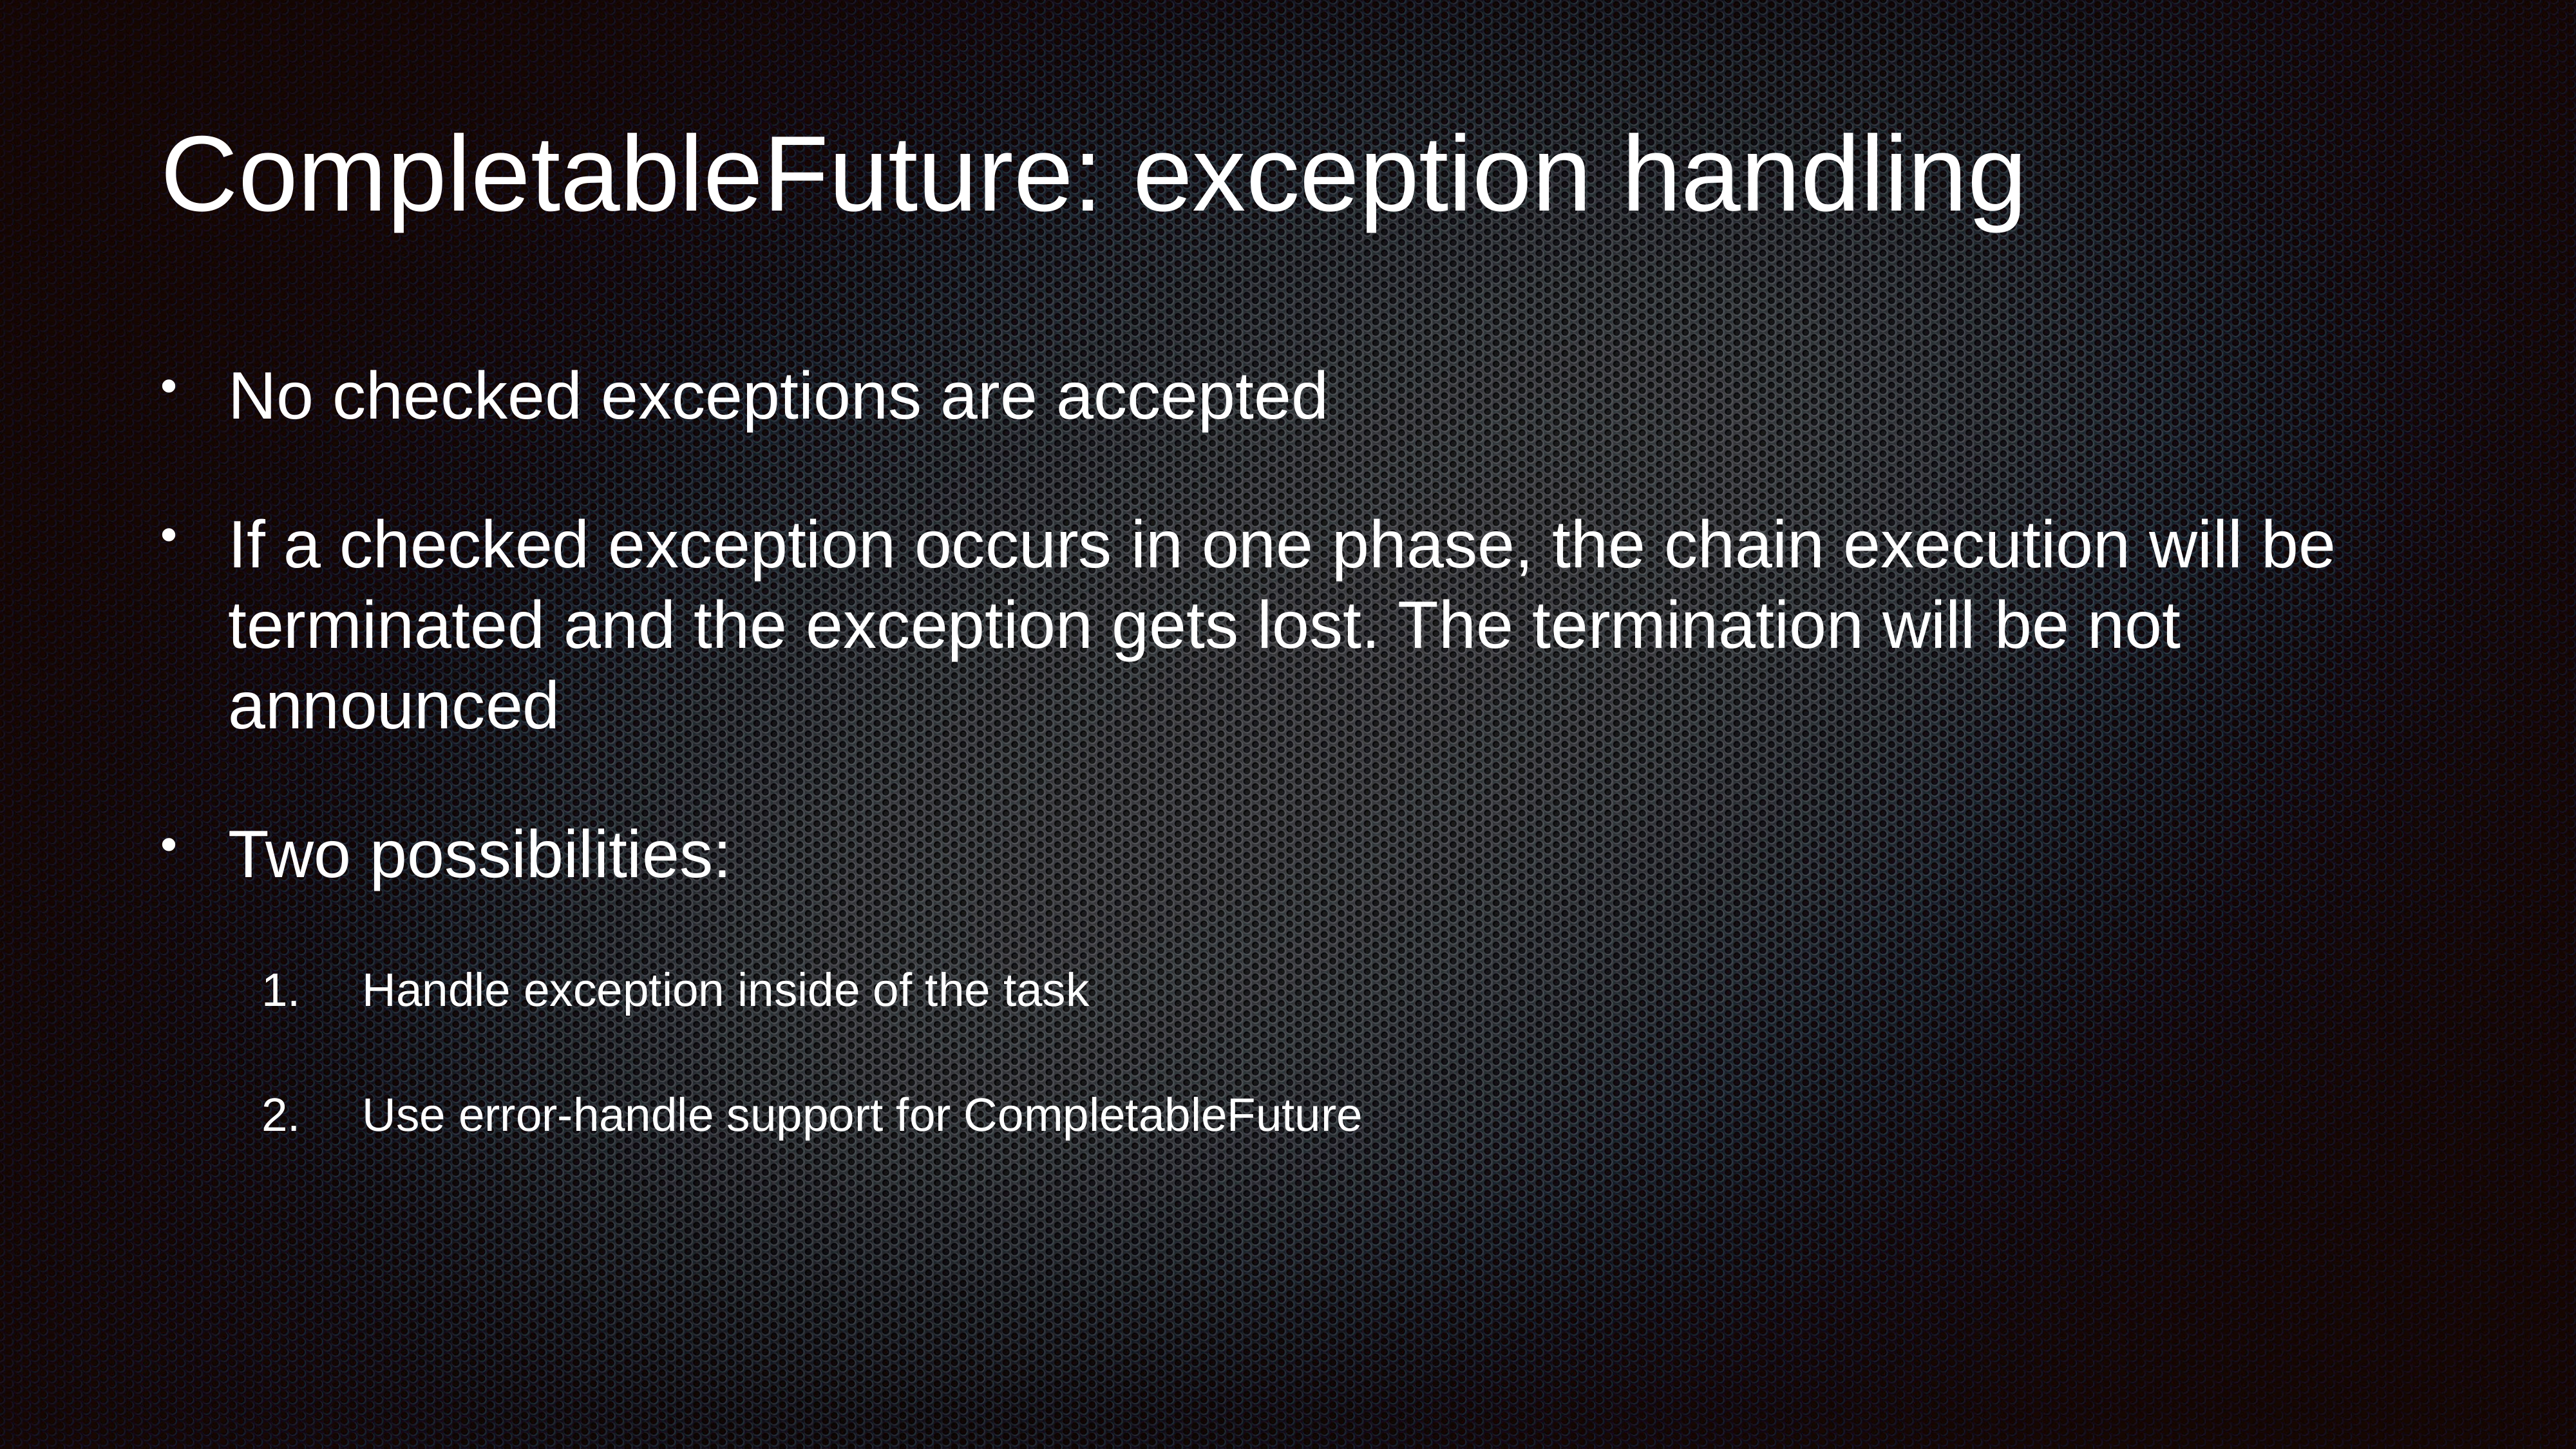

# CompletableFuture: exception handling
No checked exceptions are accepted
If a checked exception occurs in one phase, the chain execution will be terminated and the exception gets lost. The termination will be not announced
Two possibilities:
Handle exception inside of the task
Use error-handle support for CompletableFuture